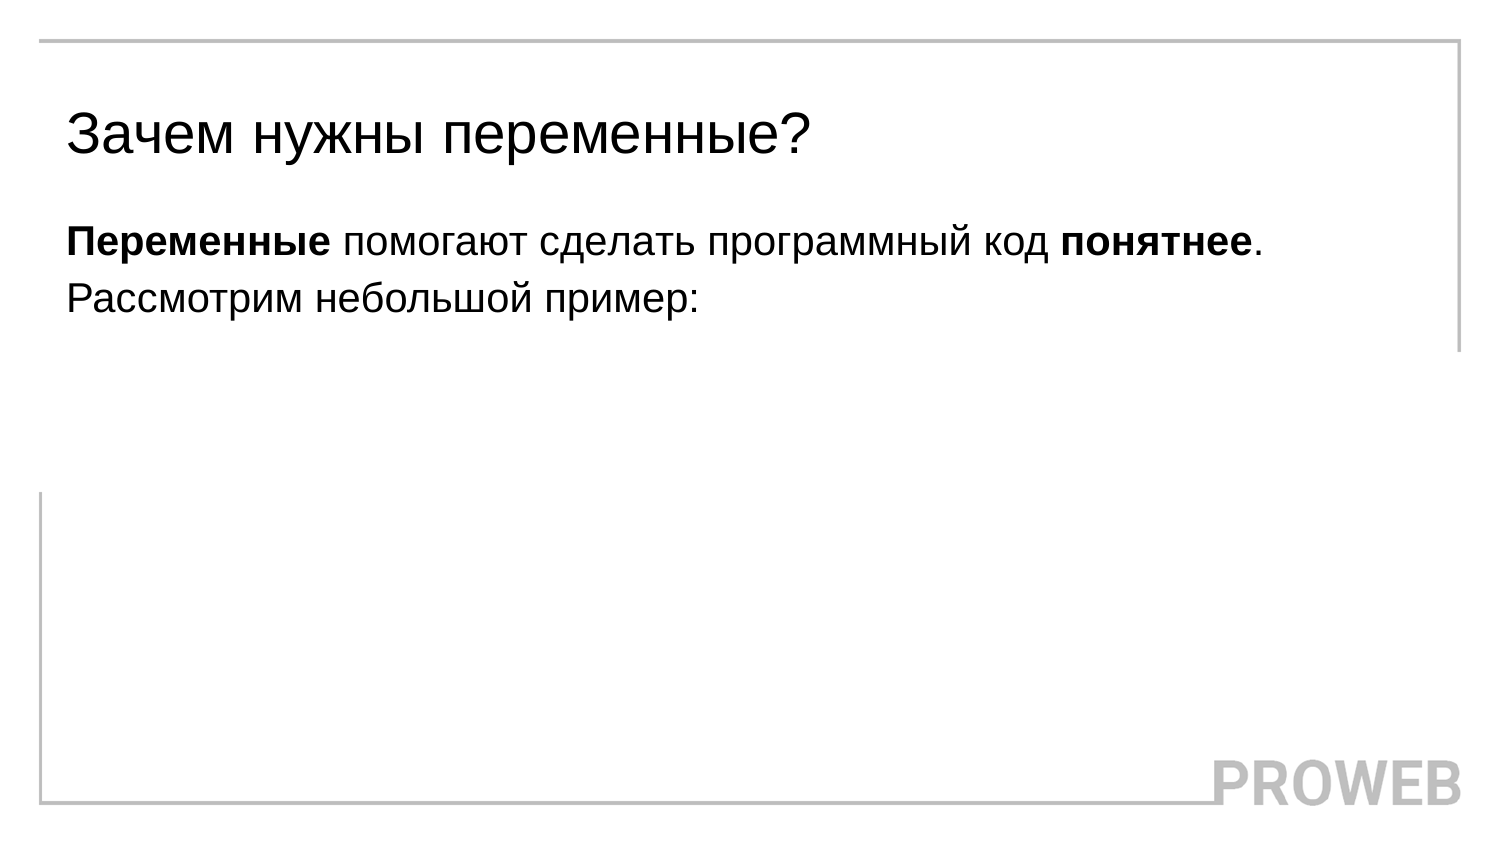

# Зачем нужны переменные?
Переменные помогают сделать программный код понятнее.
Рассмотрим небольшой пример: